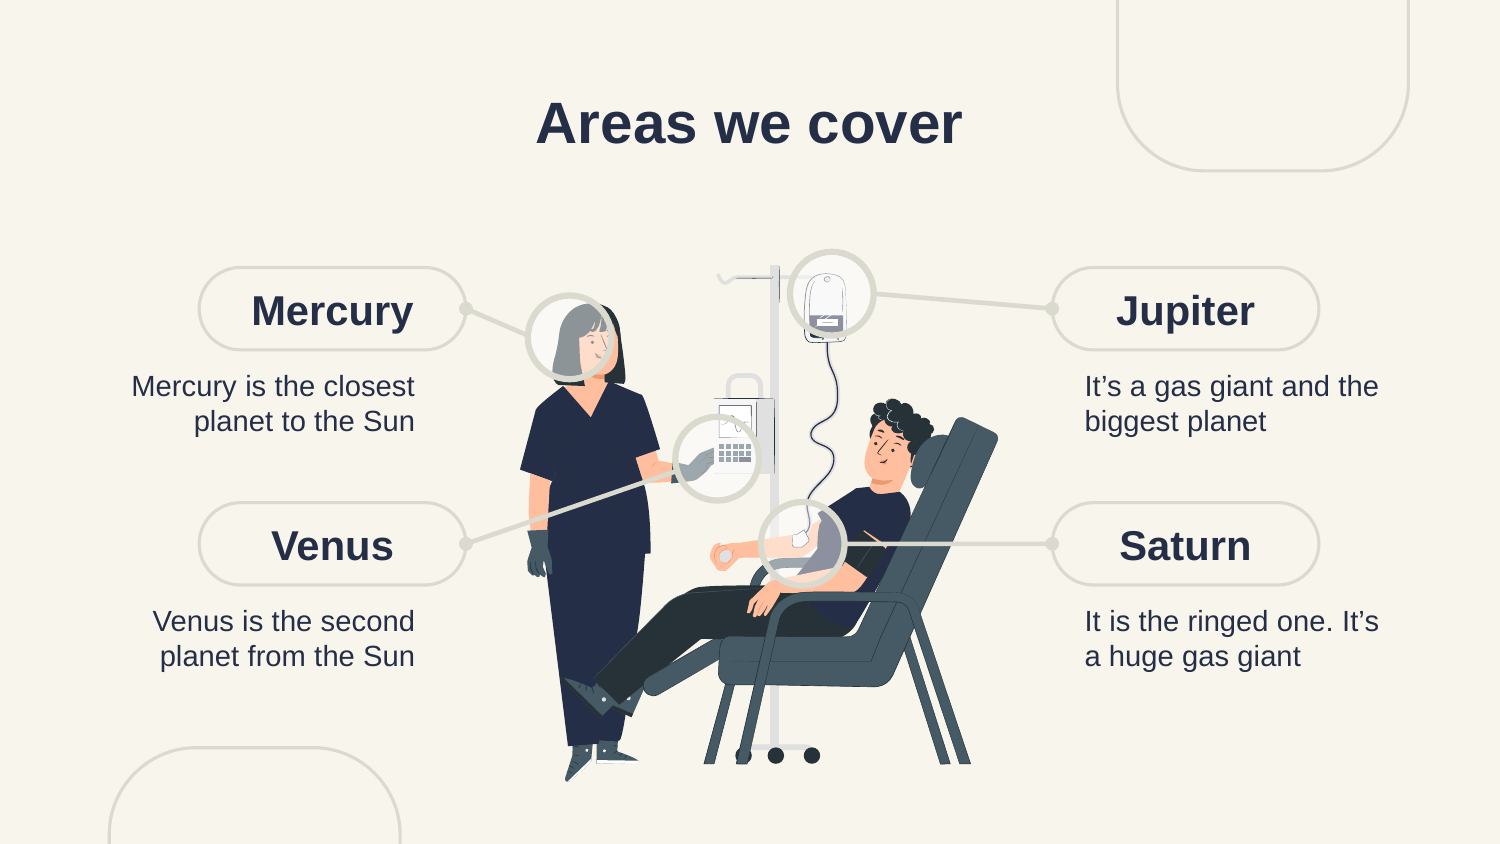

# Areas we cover

Mercury
Jupiter

Mercury is the closest planet to the Sun
It’s a gas giant and the biggest planet

Venus
Saturn

Venus is the second planet from the Sun
It is the ringed one. It’s a huge gas giant